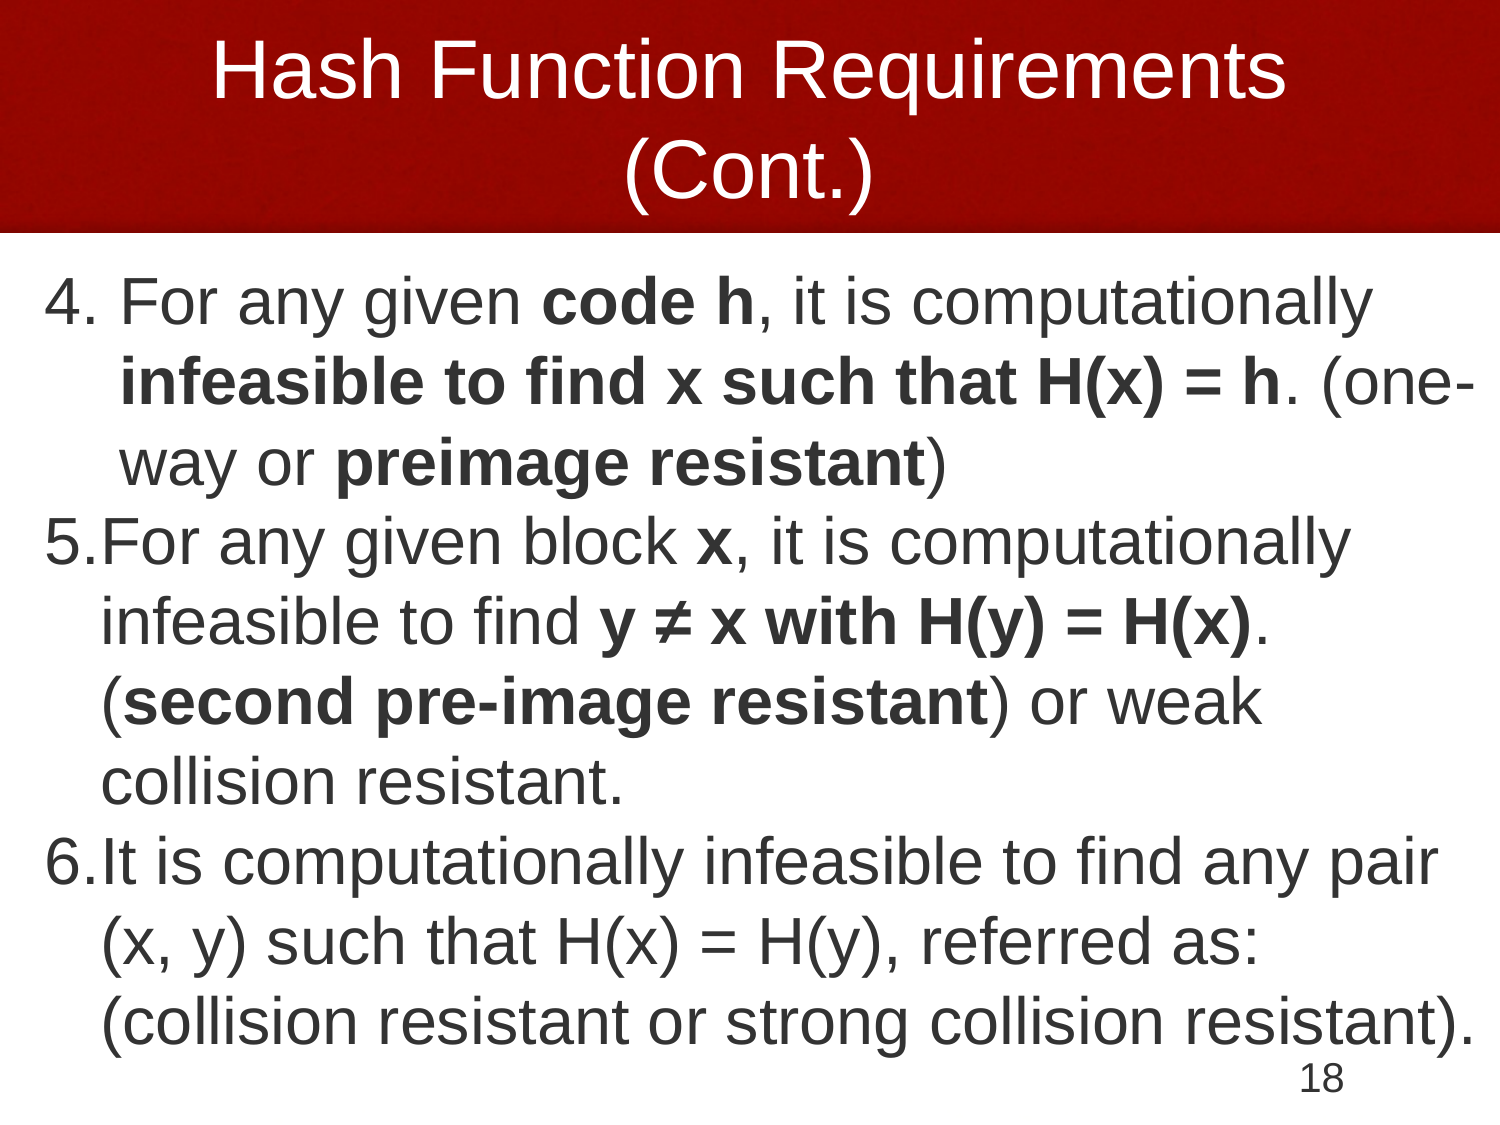

# Hash Function Requirements (Cont.)
For any given code h, it is computationally infeasible to find x such that H(x) = h. (one-way or preimage resistant)
For any given block x, it is computationally infeasible to find y ≠ x with H(y) = H(x). (second pre-image resistant) or weak collision resistant.
It is computationally infeasible to find any pair (x, y) such that H(x) = H(y), referred as: (collision resistant or strong collision resistant).
18